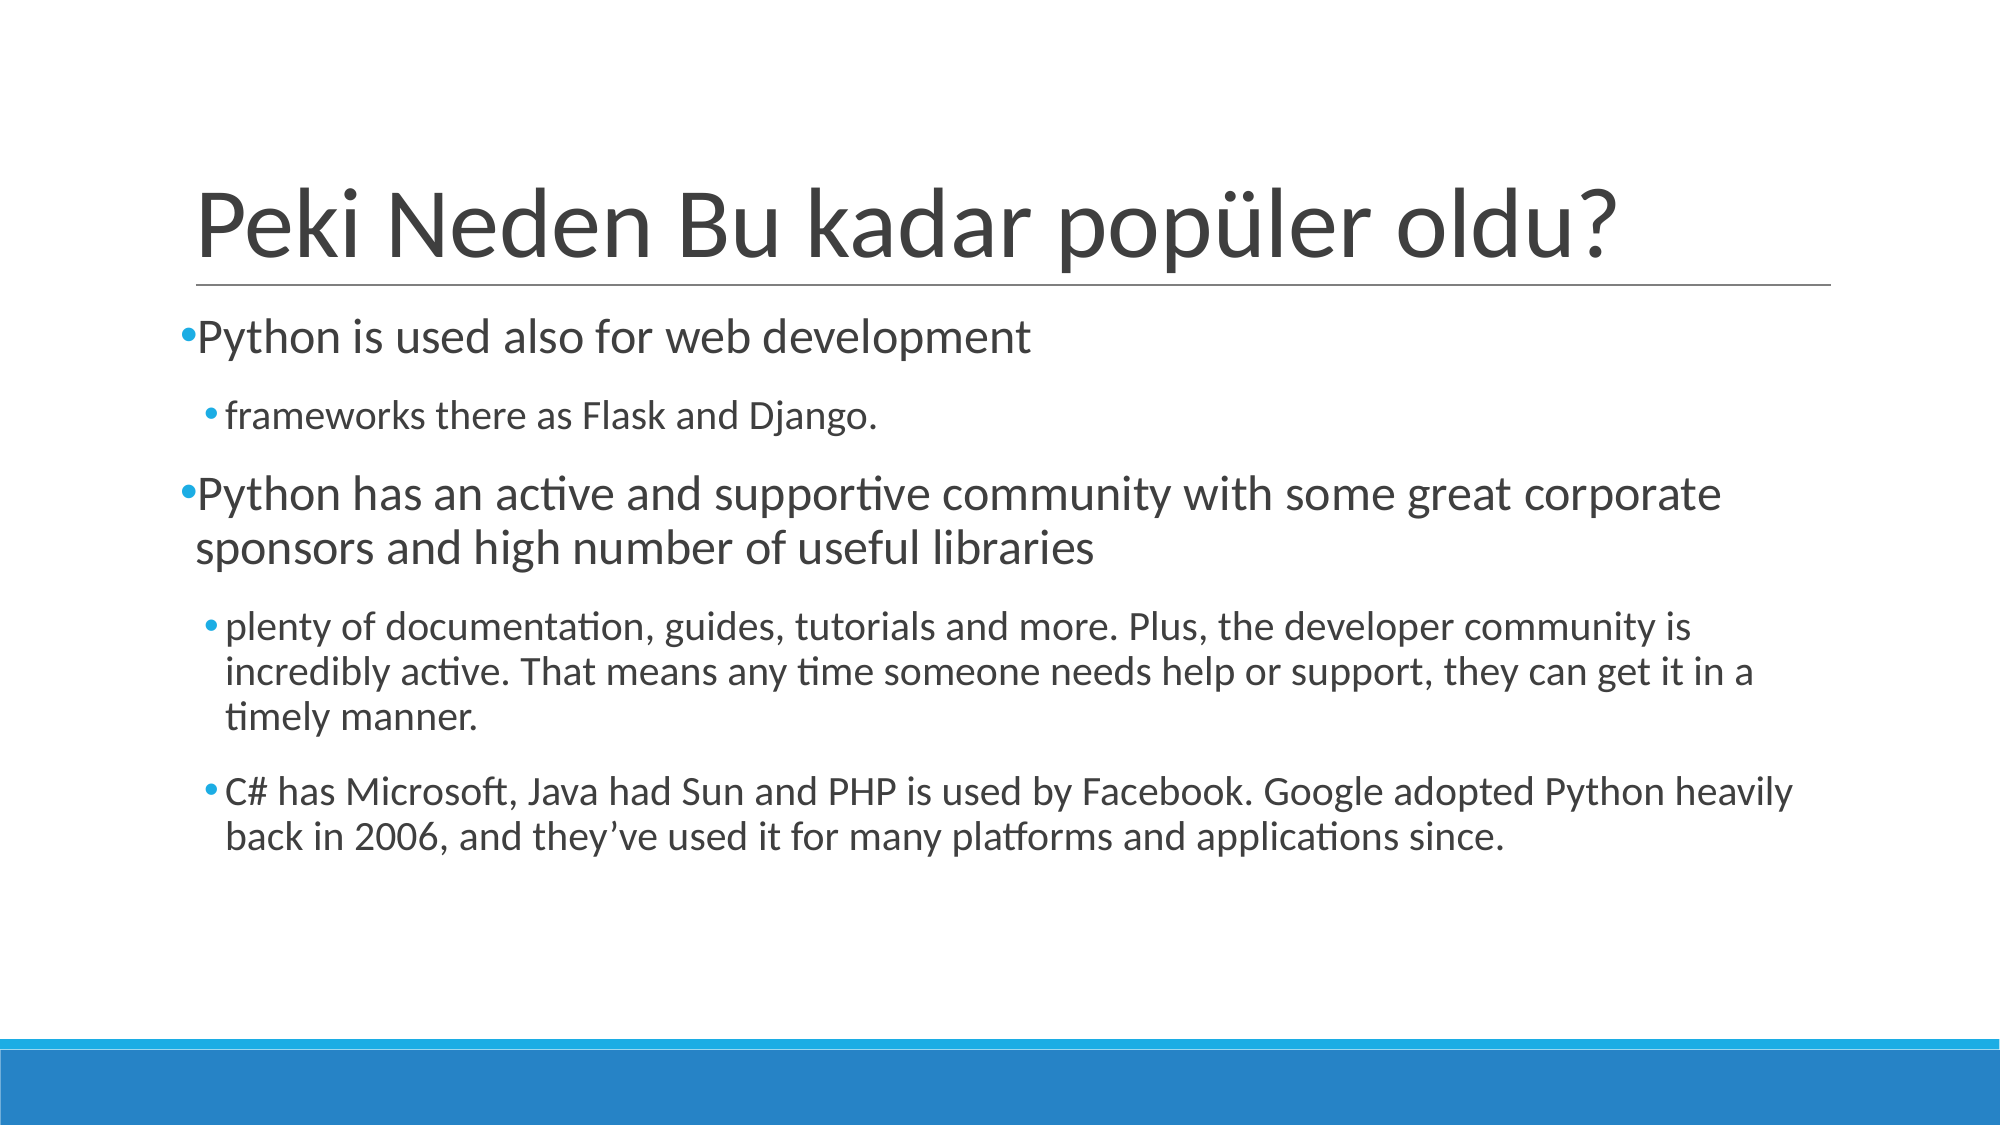

# Peki Neden Bu kadar popüler oldu?
Python is used also for web development
frameworks there as Flask and Django.
Python has an active and supportive community with some great corporate sponsors and high number of useful libraries
plenty of documentation, guides, tutorials and more. Plus, the developer community is incredibly active. That means any time someone needs help or support, they can get it in a timely manner.
C# has Microsoft, Java had Sun and PHP is used by Facebook. Google adopted Python heavily back in 2006, and they’ve used it for many platforms and applications since.